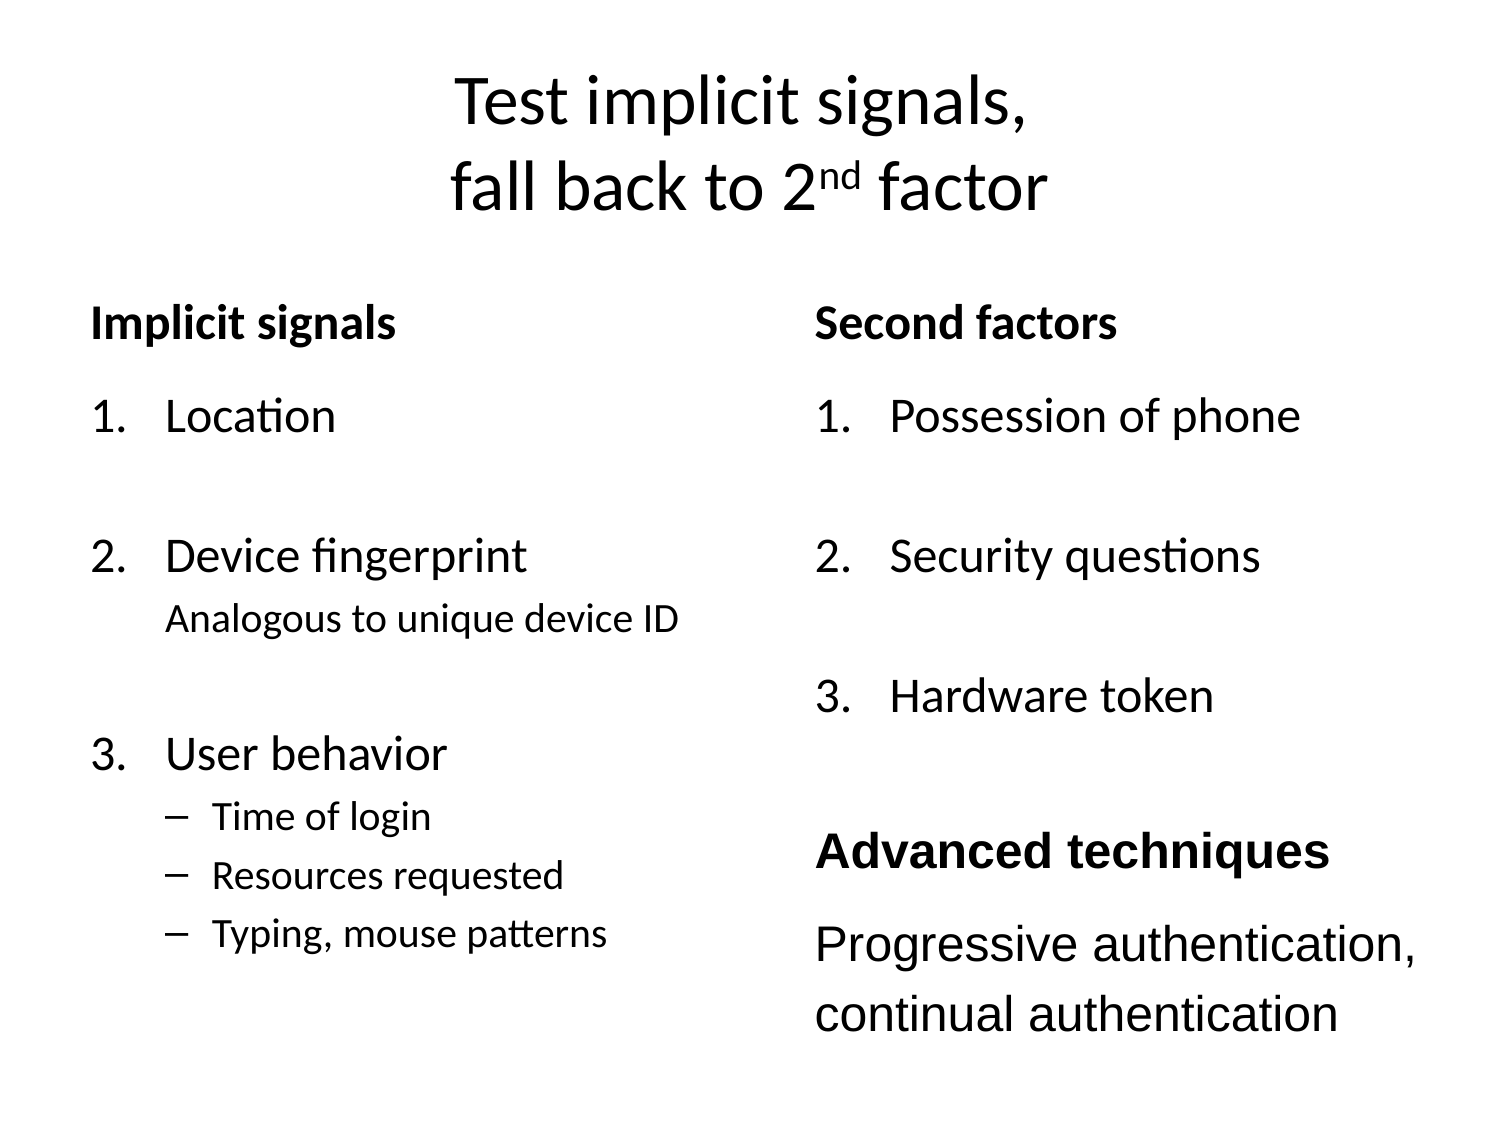

# Test implicit signals, fall back to 2nd factor
Implicit signals
Second factors
Location

Device fingerprint
Analogous to unique device ID

User behavior
Time of login
Resources requested
Typing, mouse patterns
Possession of phone

Security questions

Hardware token

Advanced techniques
Progressive authentication,
continual authentication